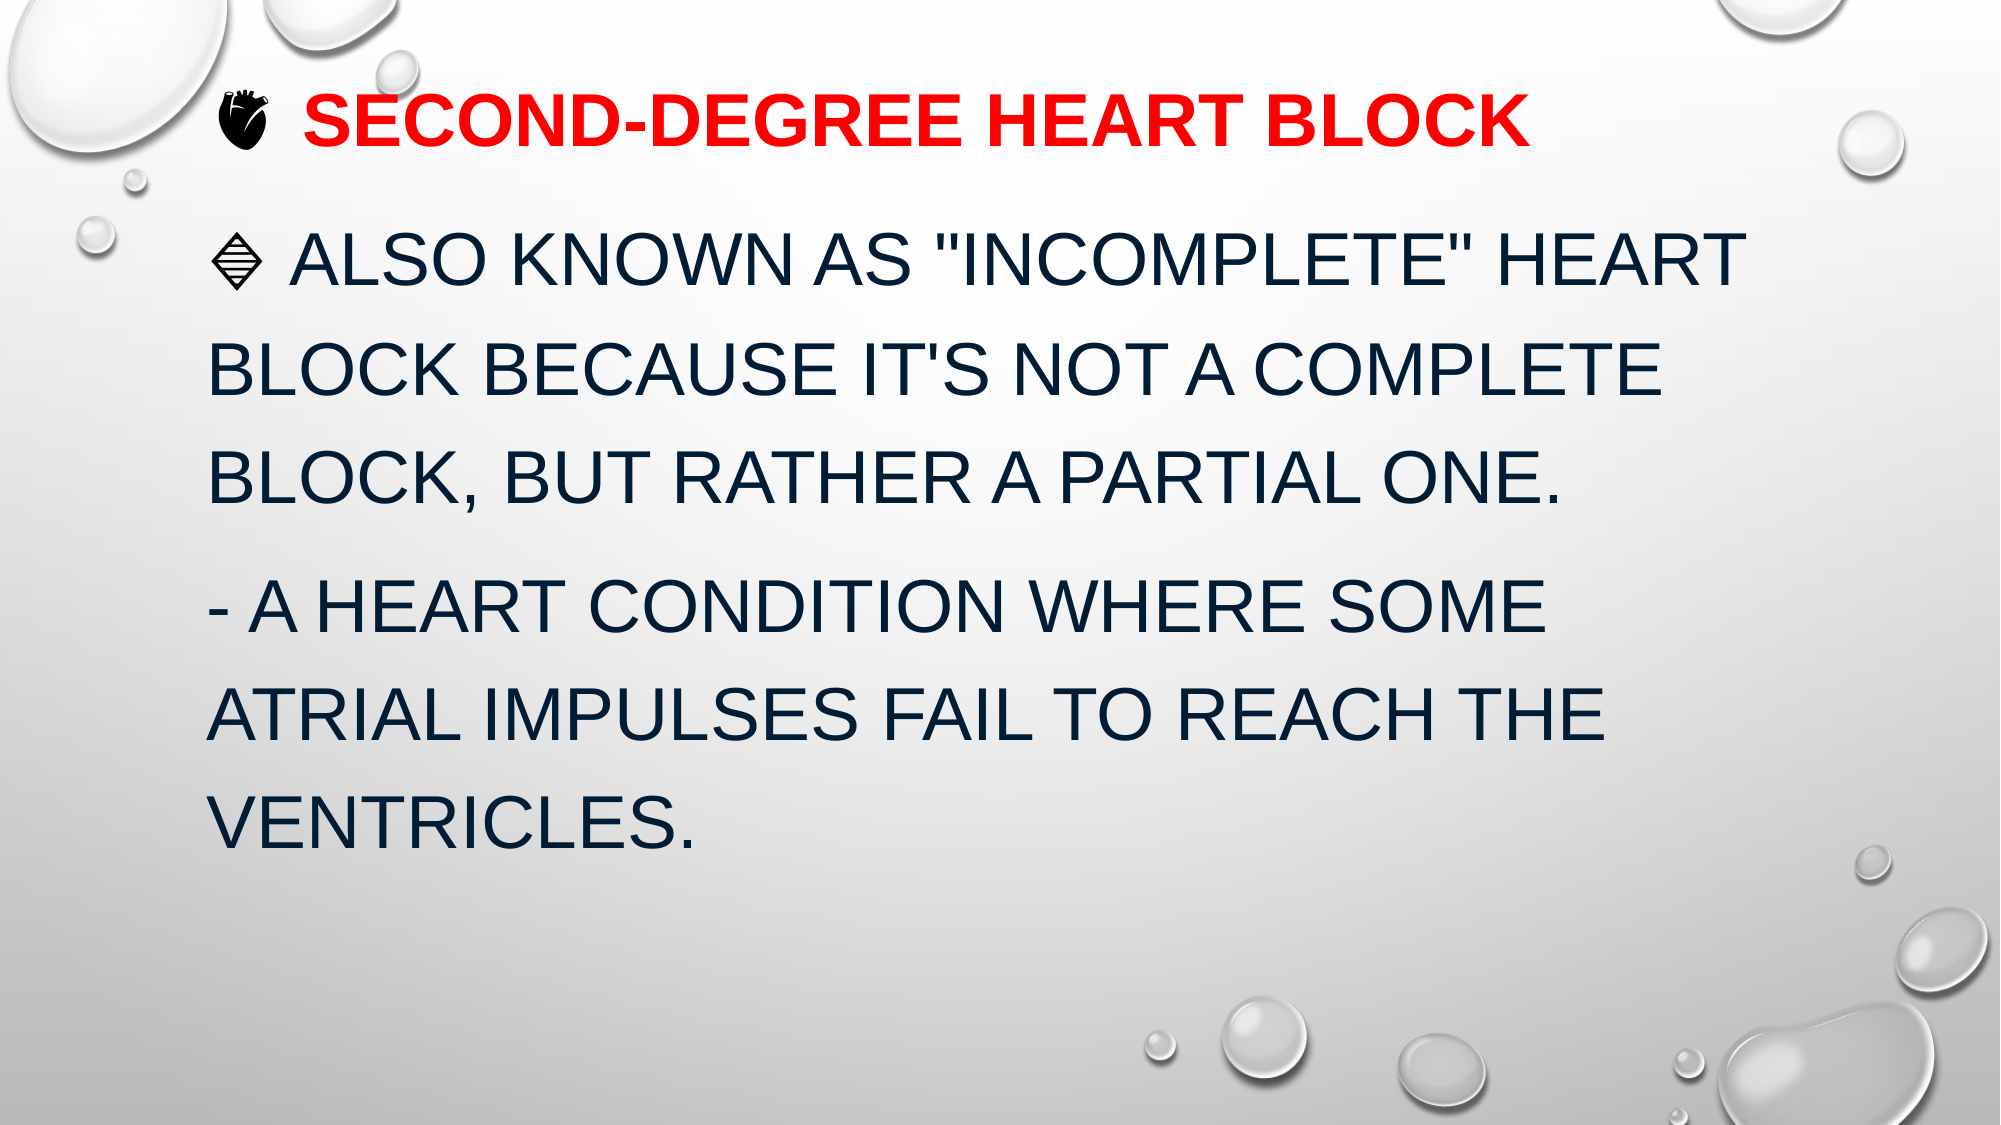

🫀 Second-degree HEART block
🔹 also known as "incomplete" heart block because it's not a complete block, but rather a partial one.
- a heart condition where some atrial impulses fail to reach the ventricles.